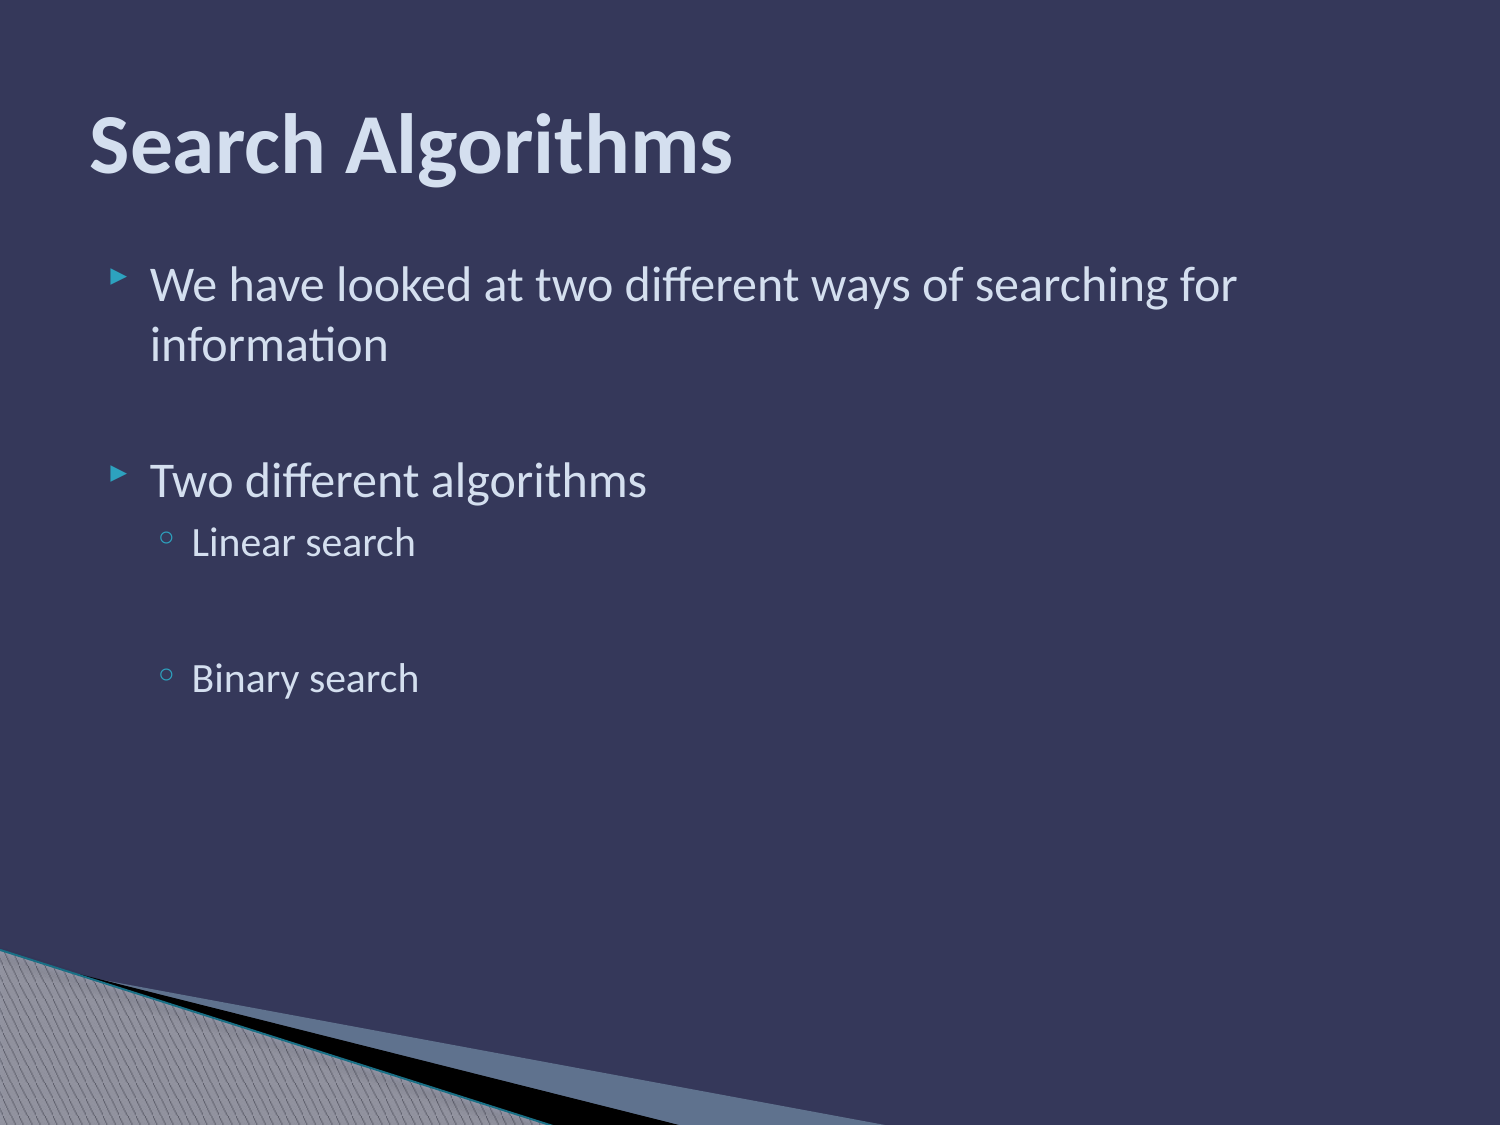

# Search Algorithms
We have looked at two different ways of searching for information

Two different algorithms
Linear search

Binary search